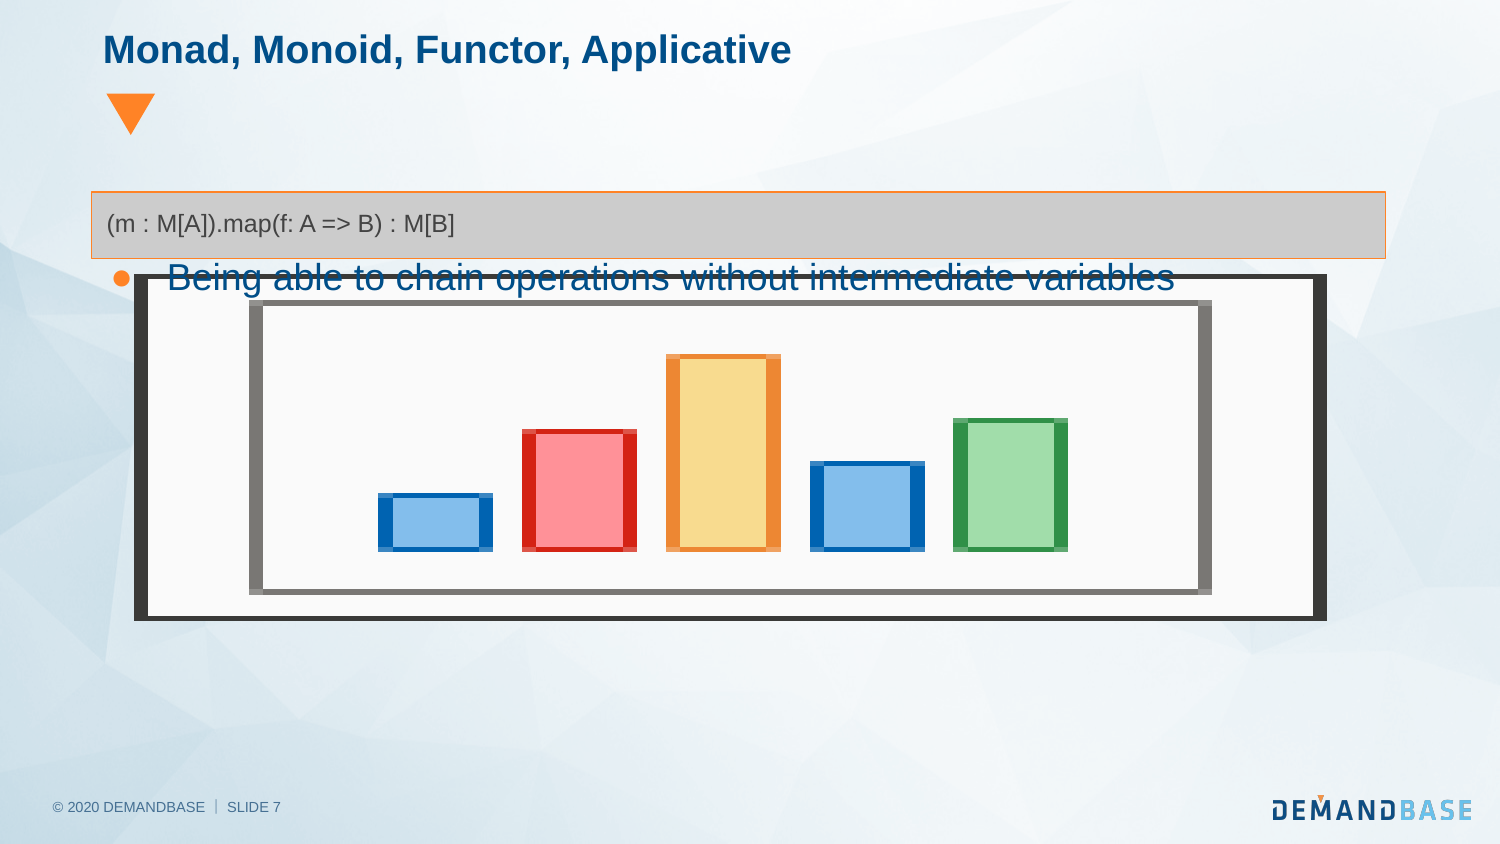

# Monad, Monoid, Functor, Applicative
(m : M[A]).map(f: A => B) : M[B]

Being able to chain operations without intermediate variables